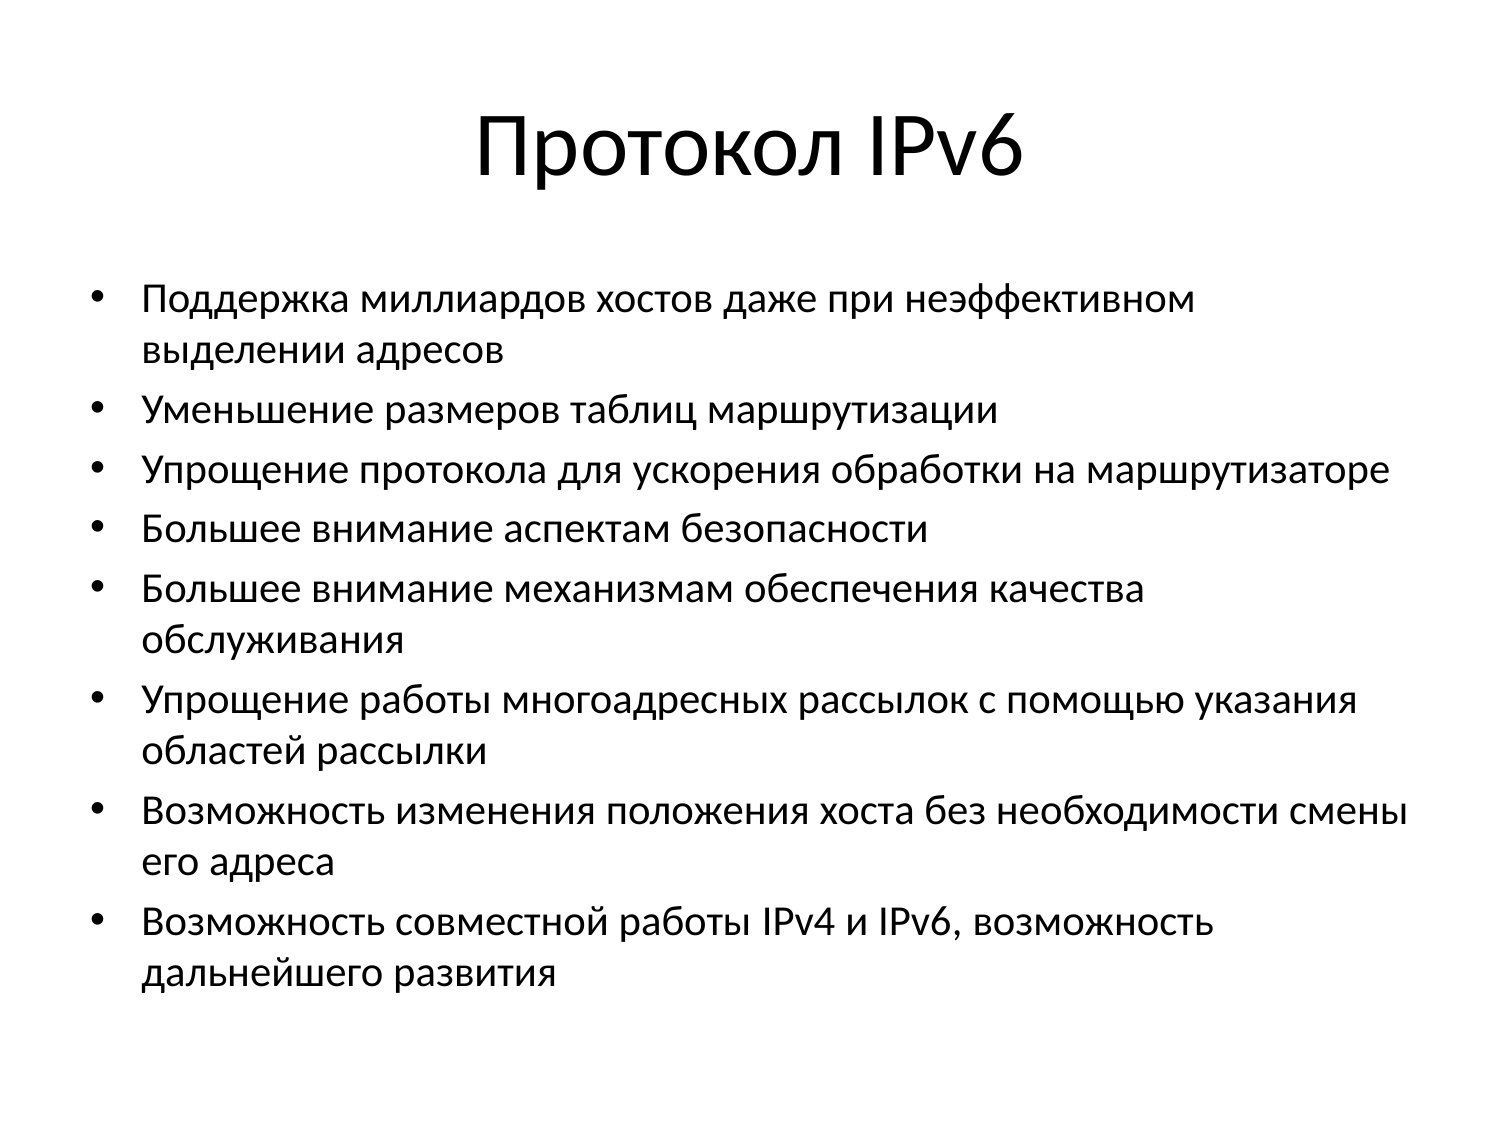

# Протокол IPv6
Поддержка миллиардов хостов даже при неэффективном выделении адресов
Уменьшение размеров таблиц маршрутизации
Упрощение протокола для ускорения обработки на маршрутизаторе
Большее внимание аспектам безопасности
Большее внимание механизмам обеспечения качества обслуживания
Упрощение работы многоадресных рассылок с помощью указания областей рассылки
Возможность изменения положения хоста без необходимости смены его адреса
Возможность совместной работы IPv4 и IPv6, возможность дальнейшего развития